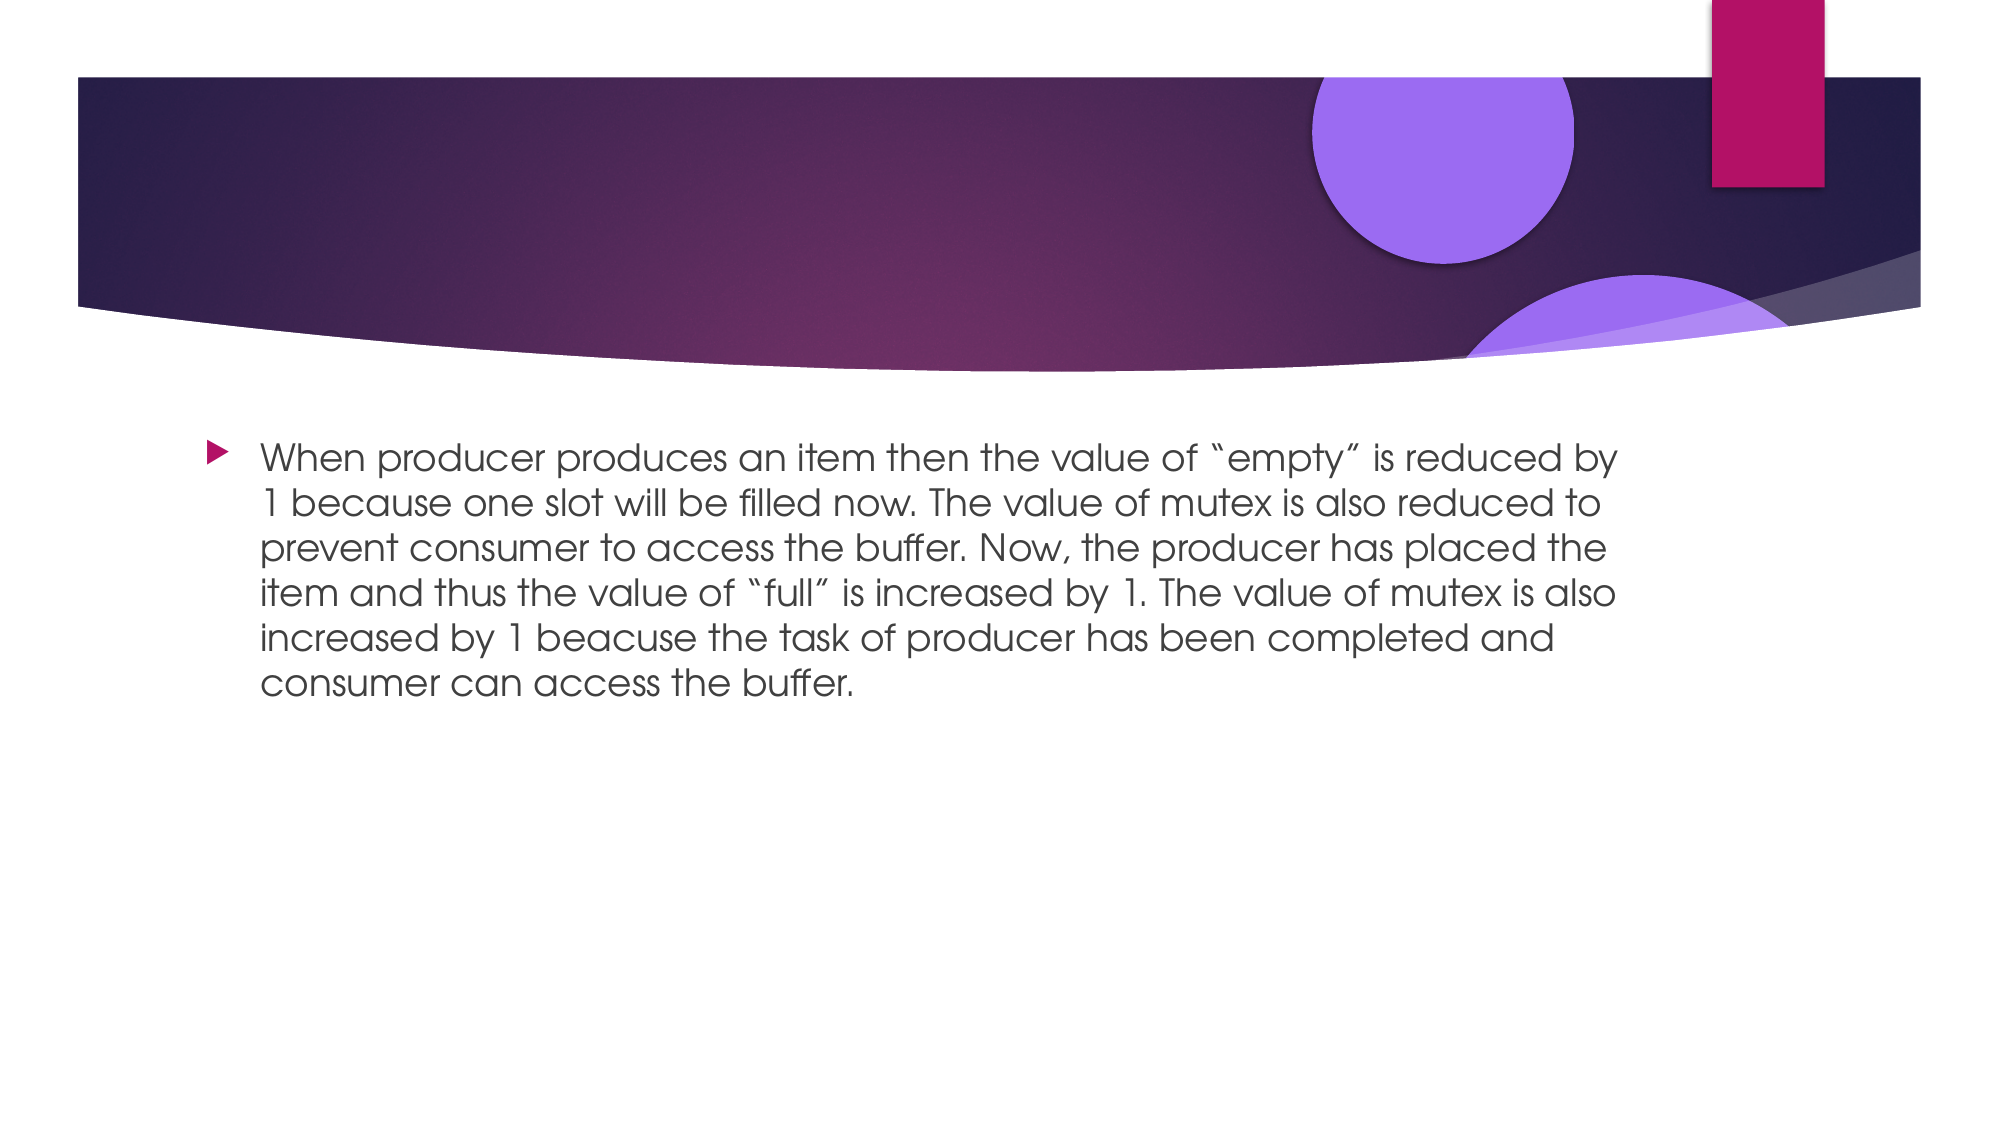

When producer produces an item then the value of “empty” is reduced by 1 because one slot will be filled now. The value of mutex is also reduced to prevent consumer to access the buffer. Now, the producer has placed the item and thus the value of “full” is increased by 1. The value of mutex is also increased by 1 beacuse the task of producer has been completed and consumer can access the buffer.